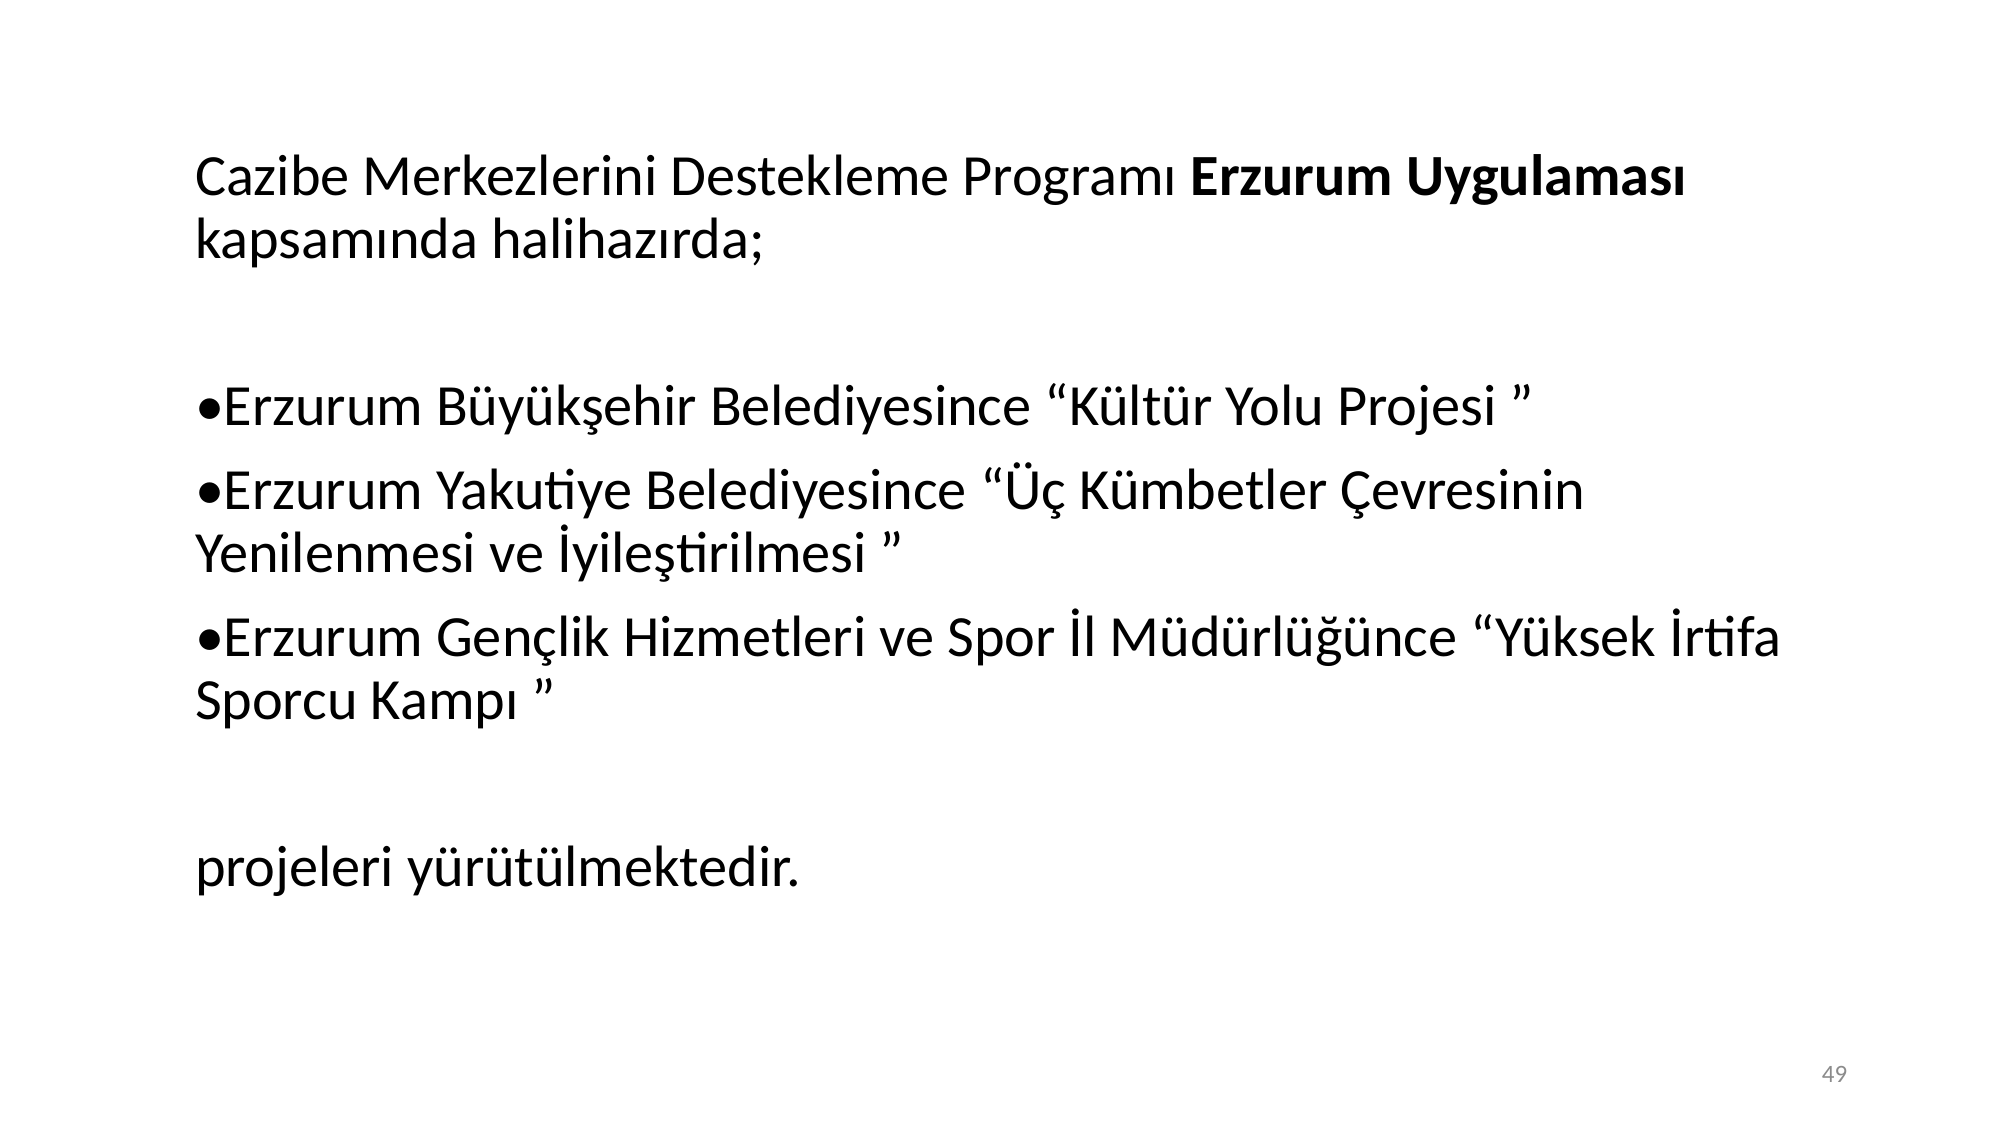

Cazibe Merkezlerini Destekleme Programı Erzurum Uygulaması kapsamında halihazırda;

•Erzurum Büyükşehir Belediyesince “Kültür Yolu Projesi ”
•Erzurum Yakutiye Belediyesince “Üç Kümbetler Çevresinin Yenilenmesi ve İyileştirilmesi ”
•Erzurum Gençlik Hizmetleri ve Spor İl Müdürlüğünce “Yüksek İrtifa Sporcu Kampı ”

projeleri yürütülmektedir.

49